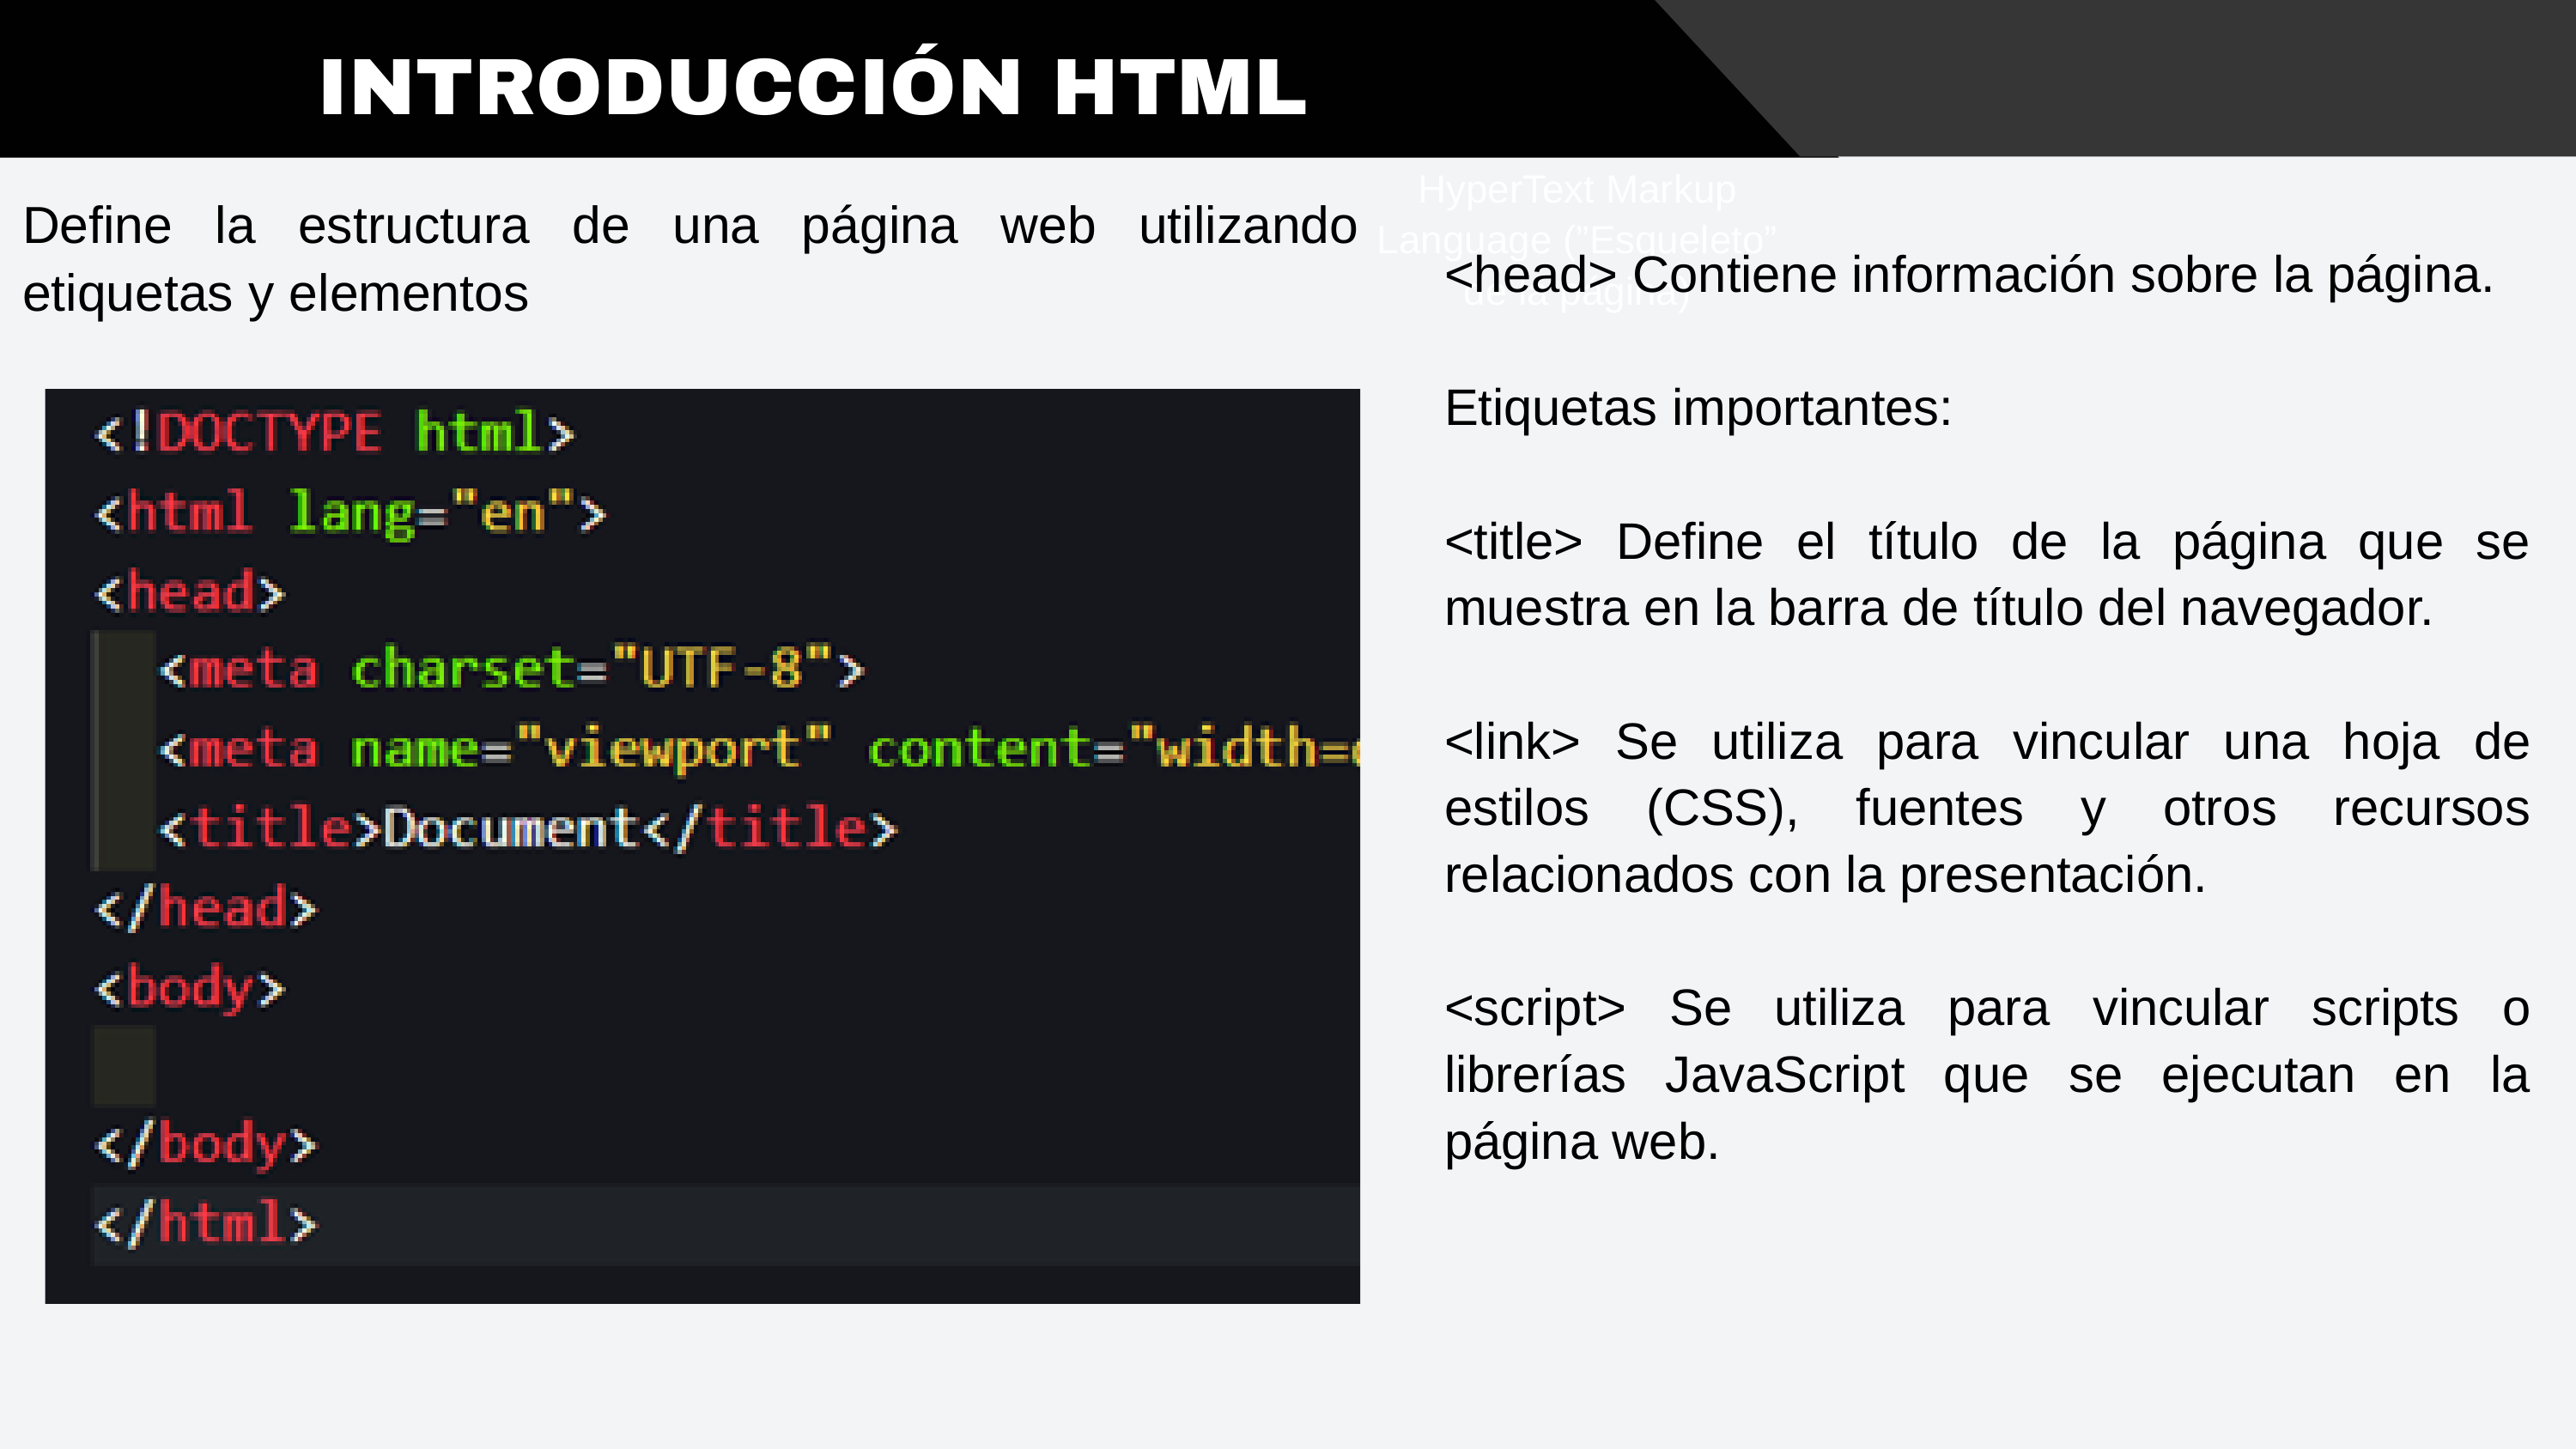

INTRODUCCIÓN HTML

HyperText Markup Language (”Esqueleto” de la página)
Define la estructura de una página web utilizando etiquetas y elementos

<head> Contiene información sobre la página.

Etiquetas importantes:

<title> Define el título de la página que se muestra en la barra de título del navegador.

<link> Se utiliza para vincular una hoja de estilos (CSS), fuentes y otros recursos relacionados con la presentación.

<script> Se utiliza para vincular scripts o librerías JavaScript que se ejecutan en la página web.